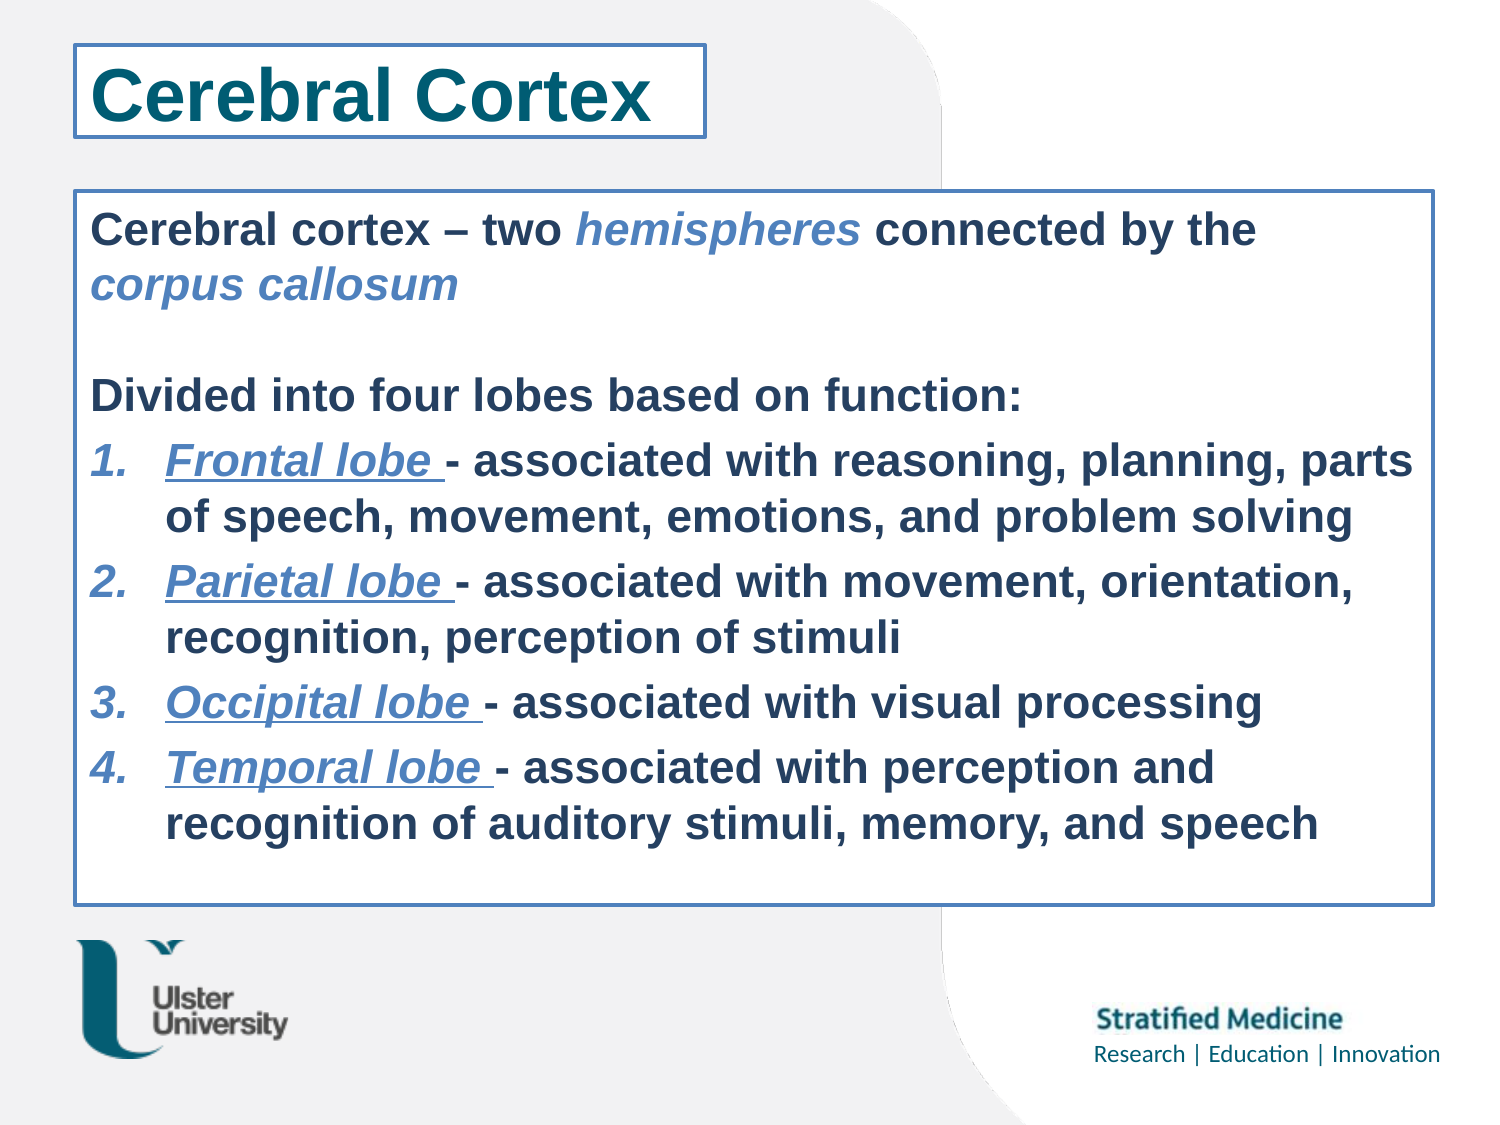

# Cerebral Cortex
Cerebral cortex – two hemispheres connected by the corpus callosum

Divided into four lobes based on function:
Frontal lobe - associated with reasoning, planning, parts of speech, movement, emotions, and problem solving
Parietal lobe - associated with movement, orientation, recognition, perception of stimuli
Occipital lobe - associated with visual processing
Temporal lobe - associated with perception and recognition of auditory stimuli, memory, and speech